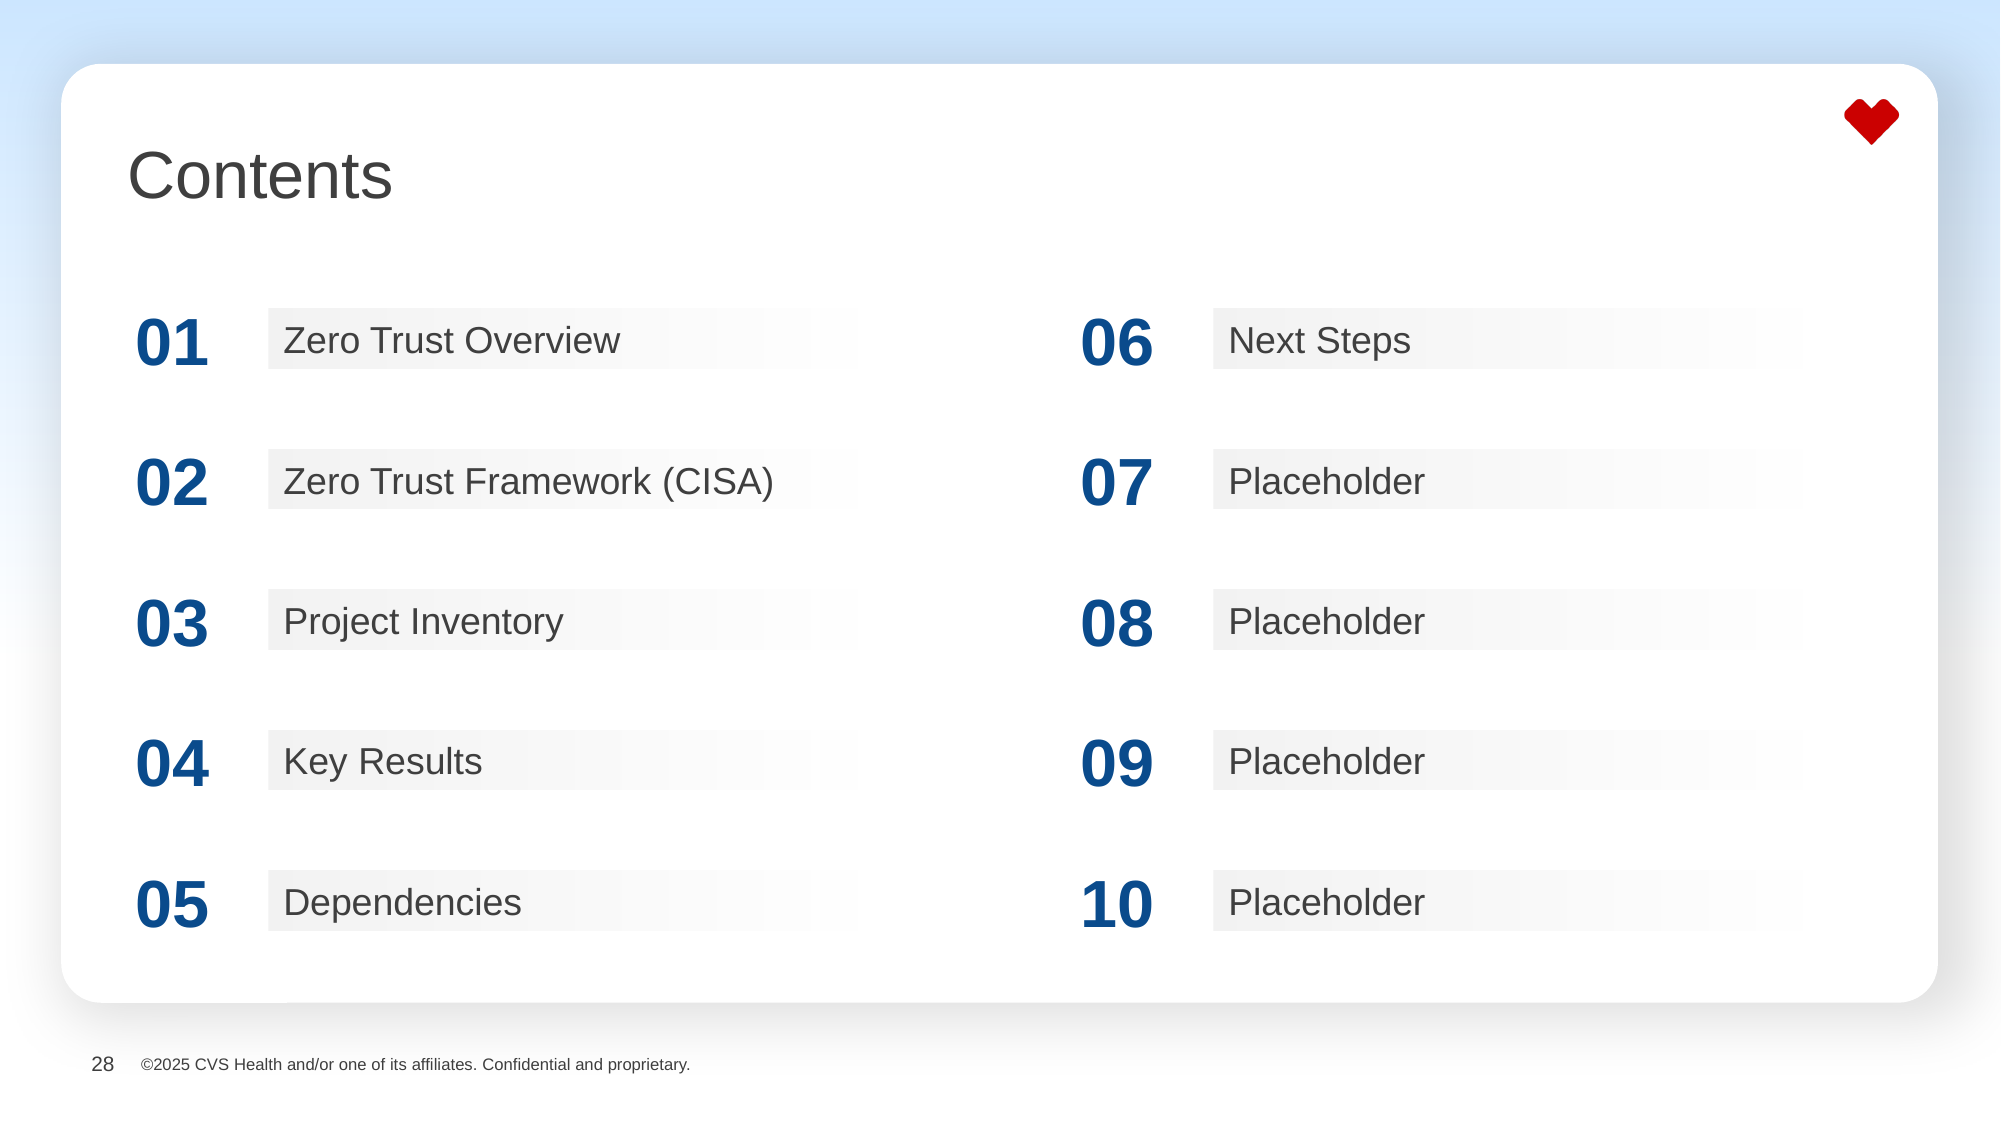

# Contents
01
06
Zero Trust Overview
Next Steps
02
07
Zero Trust Framework (CISA)
Placeholder
03
08
Project Inventory
Placeholder
04
09
Key Results
Placeholder
05
10
Dependencies
Placeholder